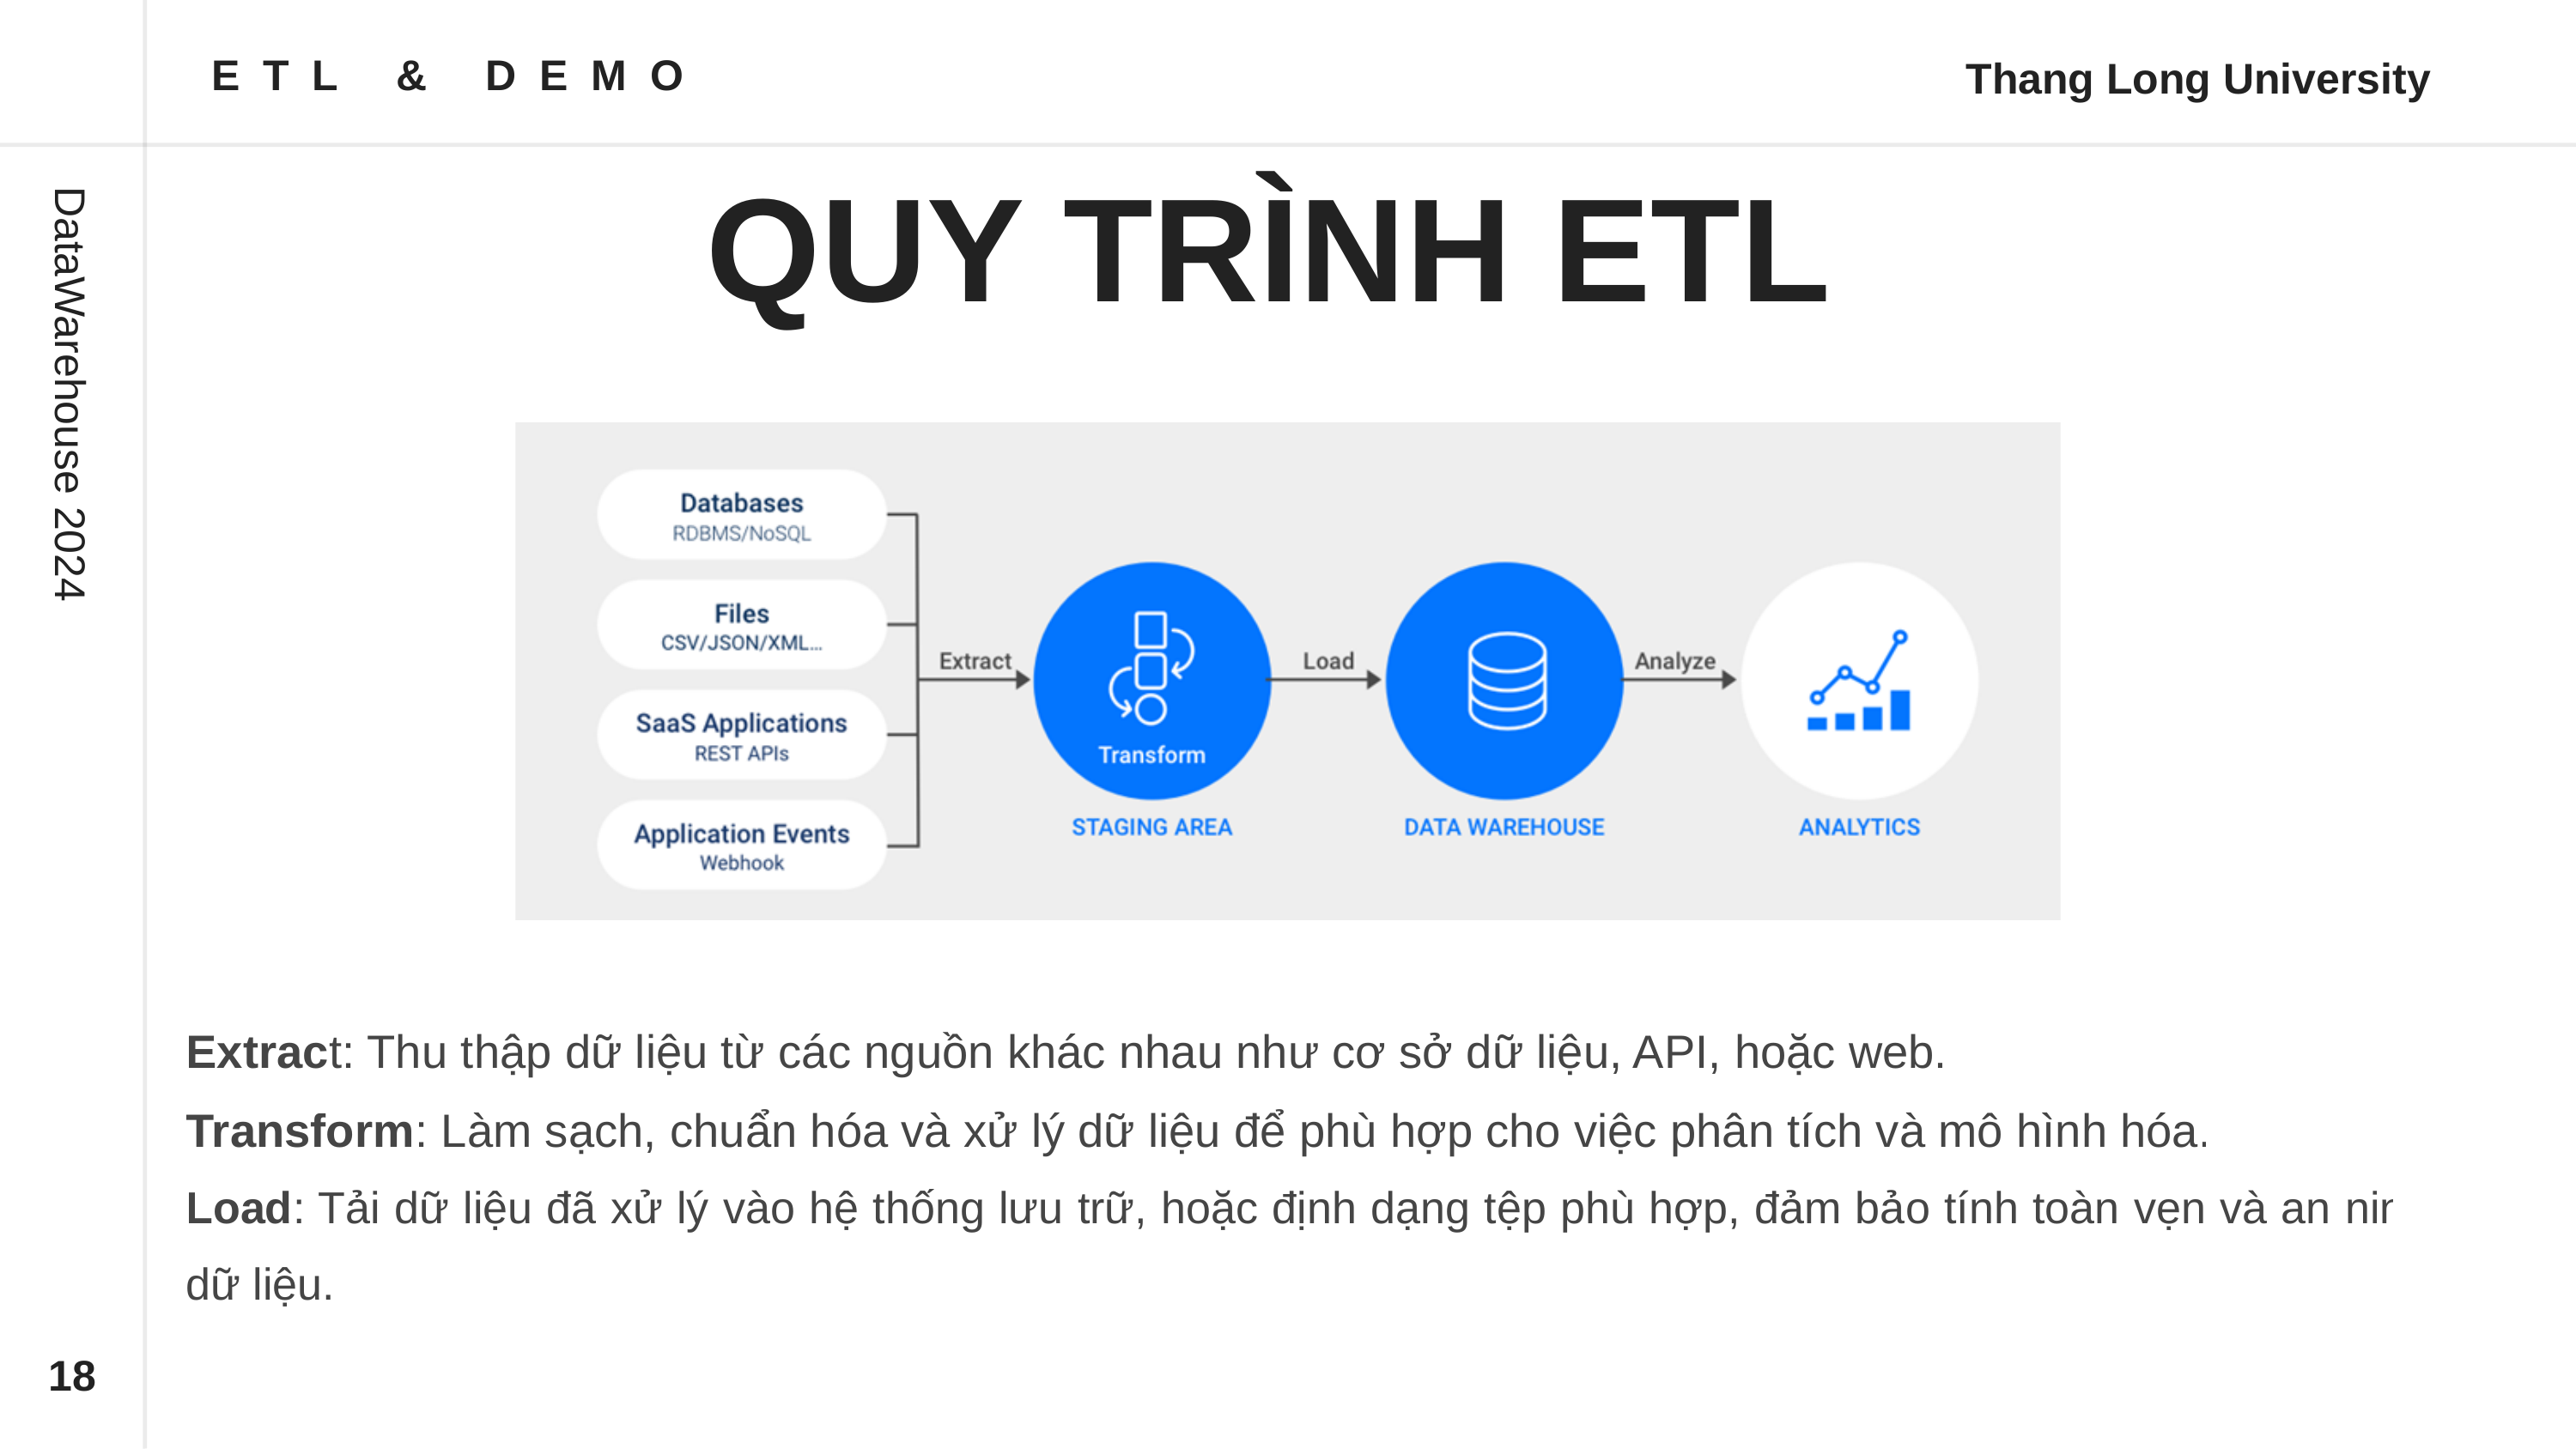

ETL & DEMO
Thang Long University

QUY TRÌNH ETL

DataWarehouse 2024

Extract: Thu thập dữ liệu từ các nguồn khác nhau như cơ sở dữ liệu, API, hoặc web.
Transform: Làm sạch, chuẩn hóa và xử lý dữ liệu để phù hợp cho việc phân tích và mô hình hóa.
Load: Tải dữ liệu đã xử lý vào hệ thống lưu trữ, hoặc định dạng tệp phù hợp, đảm bảo tính toàn vẹn và an ninh dữ liệu.
18